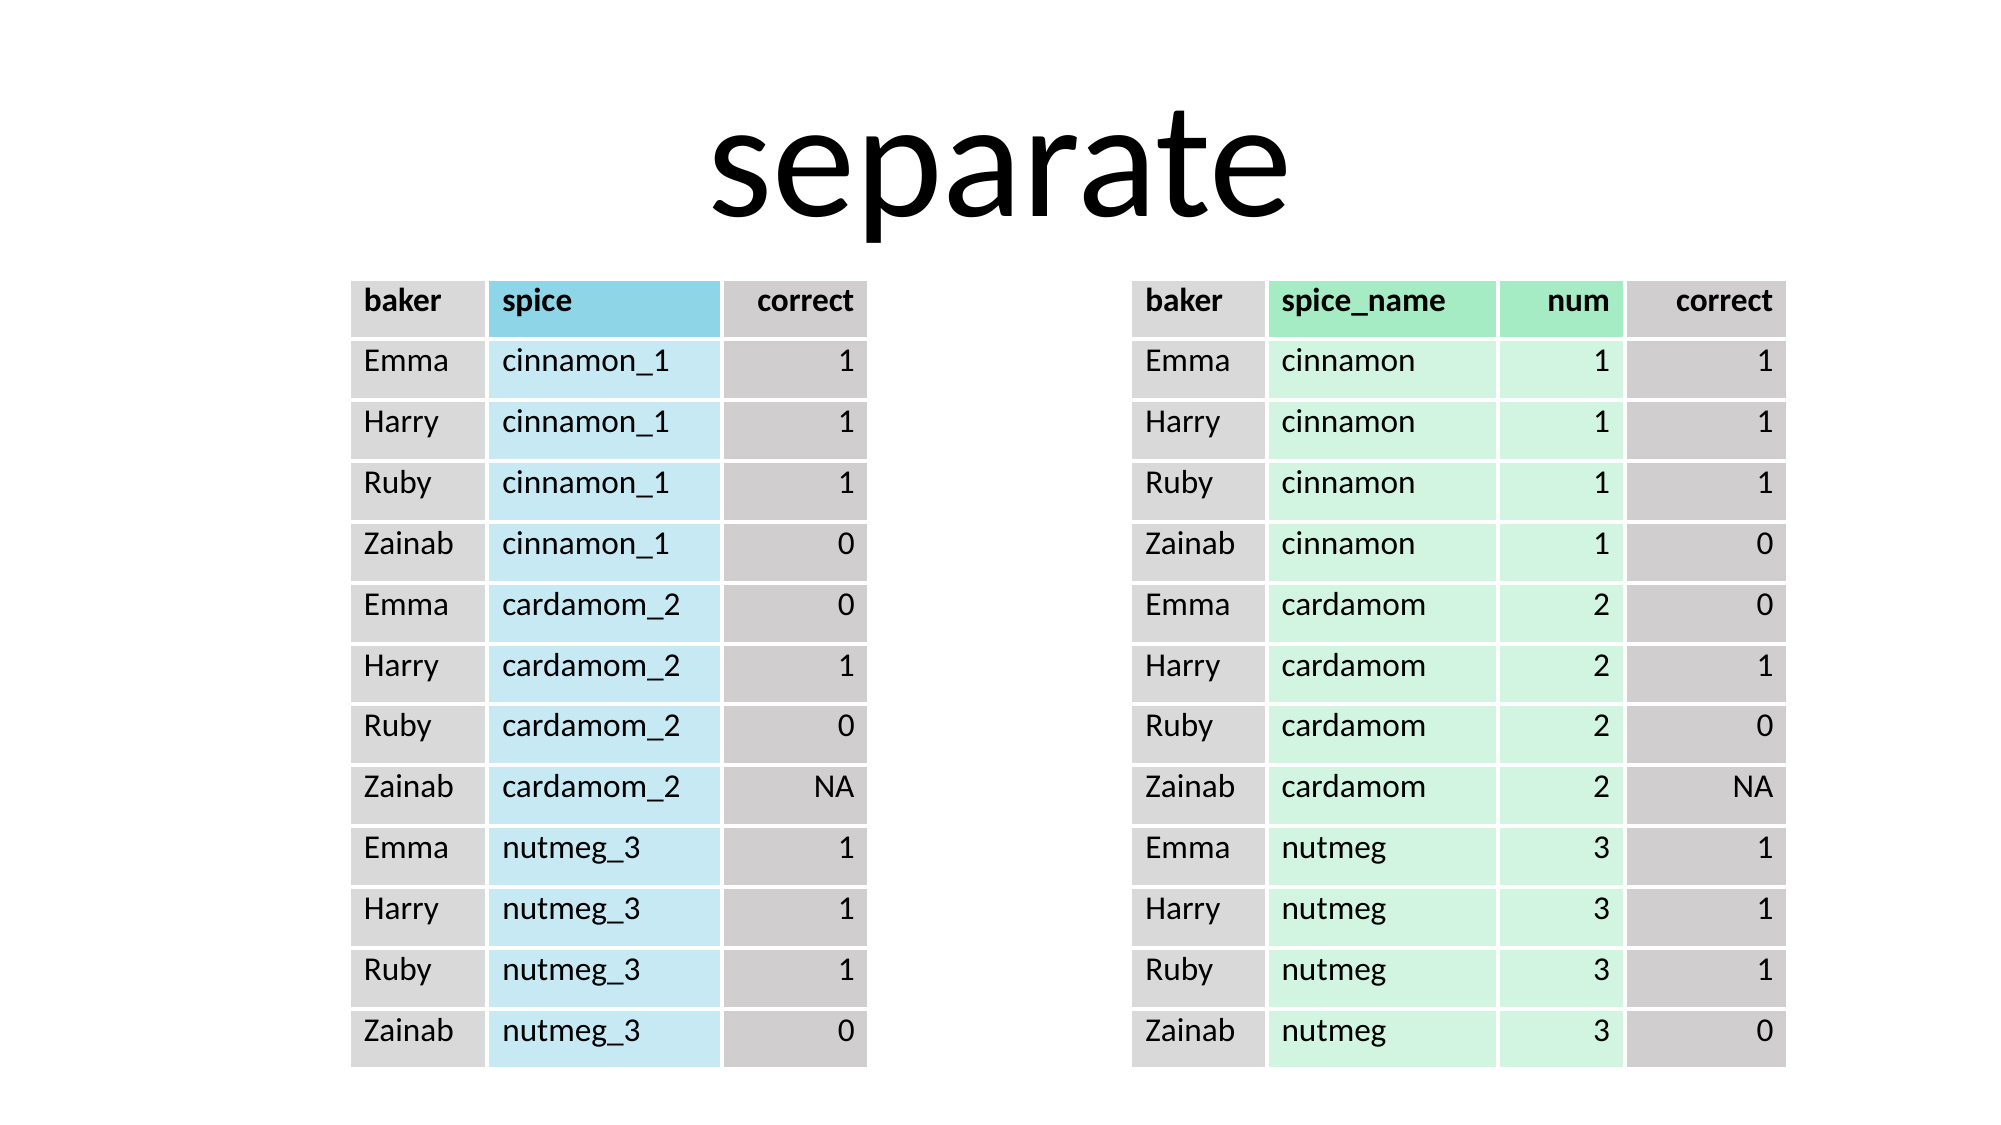

separate
| baker | spice | correct |
| --- | --- | --- |
| Emma | cinnamon\_1 | 1 |
| Harry | cinnamon\_1 | 1 |
| Ruby | cinnamon\_1 | 1 |
| Zainab | cinnamon\_1 | 0 |
| Emma | cardamom\_2 | 0 |
| Harry | cardamom\_2 | 1 |
| Ruby | cardamom\_2 | 0 |
| Zainab | cardamom\_2 | NA |
| Emma | nutmeg\_3 | 1 |
| Harry | nutmeg\_3 | 1 |
| Ruby | nutmeg\_3 | 1 |
| Zainab | nutmeg\_3 | 0 |
| baker | spice\_name | num | correct |
| --- | --- | --- | --- |
| Emma | cinnamon | 1 | 1 |
| Harry | cinnamon | 1 | 1 |
| Ruby | cinnamon | 1 | 1 |
| Zainab | cinnamon | 1 | 0 |
| Emma | cardamom | 2 | 0 |
| Harry | cardamom | 2 | 1 |
| Ruby | cardamom | 2 | 0 |
| Zainab | cardamom | 2 | NA |
| Emma | nutmeg | 3 | 1 |
| Harry | nutmeg | 3 | 1 |
| Ruby | nutmeg | 3 | 1 |
| Zainab | nutmeg | 3 | 0 |